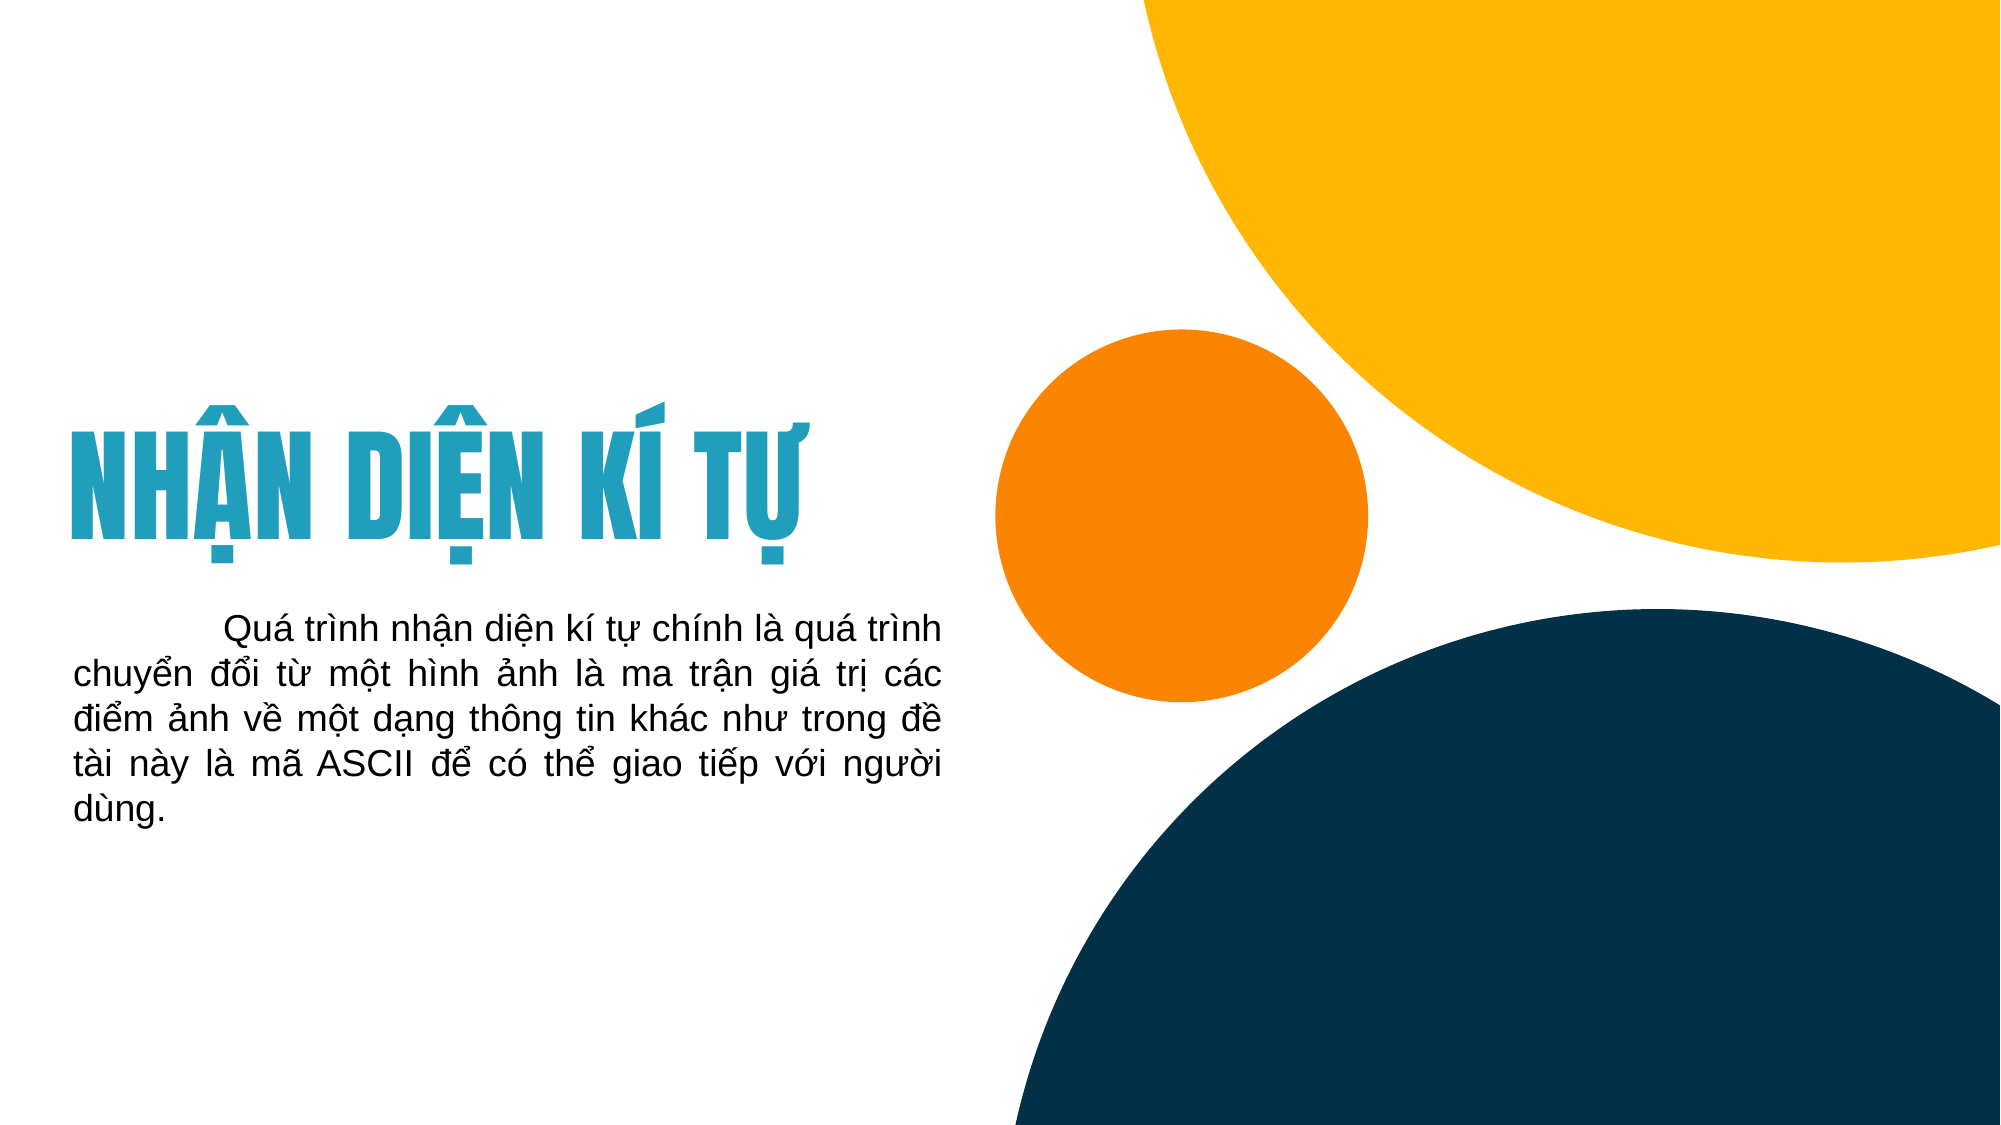

Lorem ipsum dolor sit amet, consectetuer adipiscing elit. Maecenas porttitor congue massa. Fusce posuere, magna sed pulvinar ultricies, purus lectus malesuada libero, sit amet commodo magna eros quis urna.
BONUS THÊM NỘI DUNG

NHẬN DIỆN KÍ TỰ
	Lorem ipsum dolor sit amet, consectetuer adipiscing elit. Maecenas porttitor congue massa. Fusce posuere, magna sed pulvinar ultricies, purus lectus malesuada libero, sit amet commodo magna eros quis urna.
	Quá trình nhận diện kí tự chính là quá trình chuyển đổi từ một hình ảnh là ma trận giá trị các điểm ảnh về một dạng thông tin khác như trong đề tài này là mã ASCII để có thể giao tiếp với người dùng.
	Lorem ipsum dolor sit amet, consectetuer adipiscing elit. Maecenas porttitor congue massa. Fusce posuere, magna sed pulvinar ultricies, purus lectus malesuada libero, sit amet commodo magna eros quis urna.